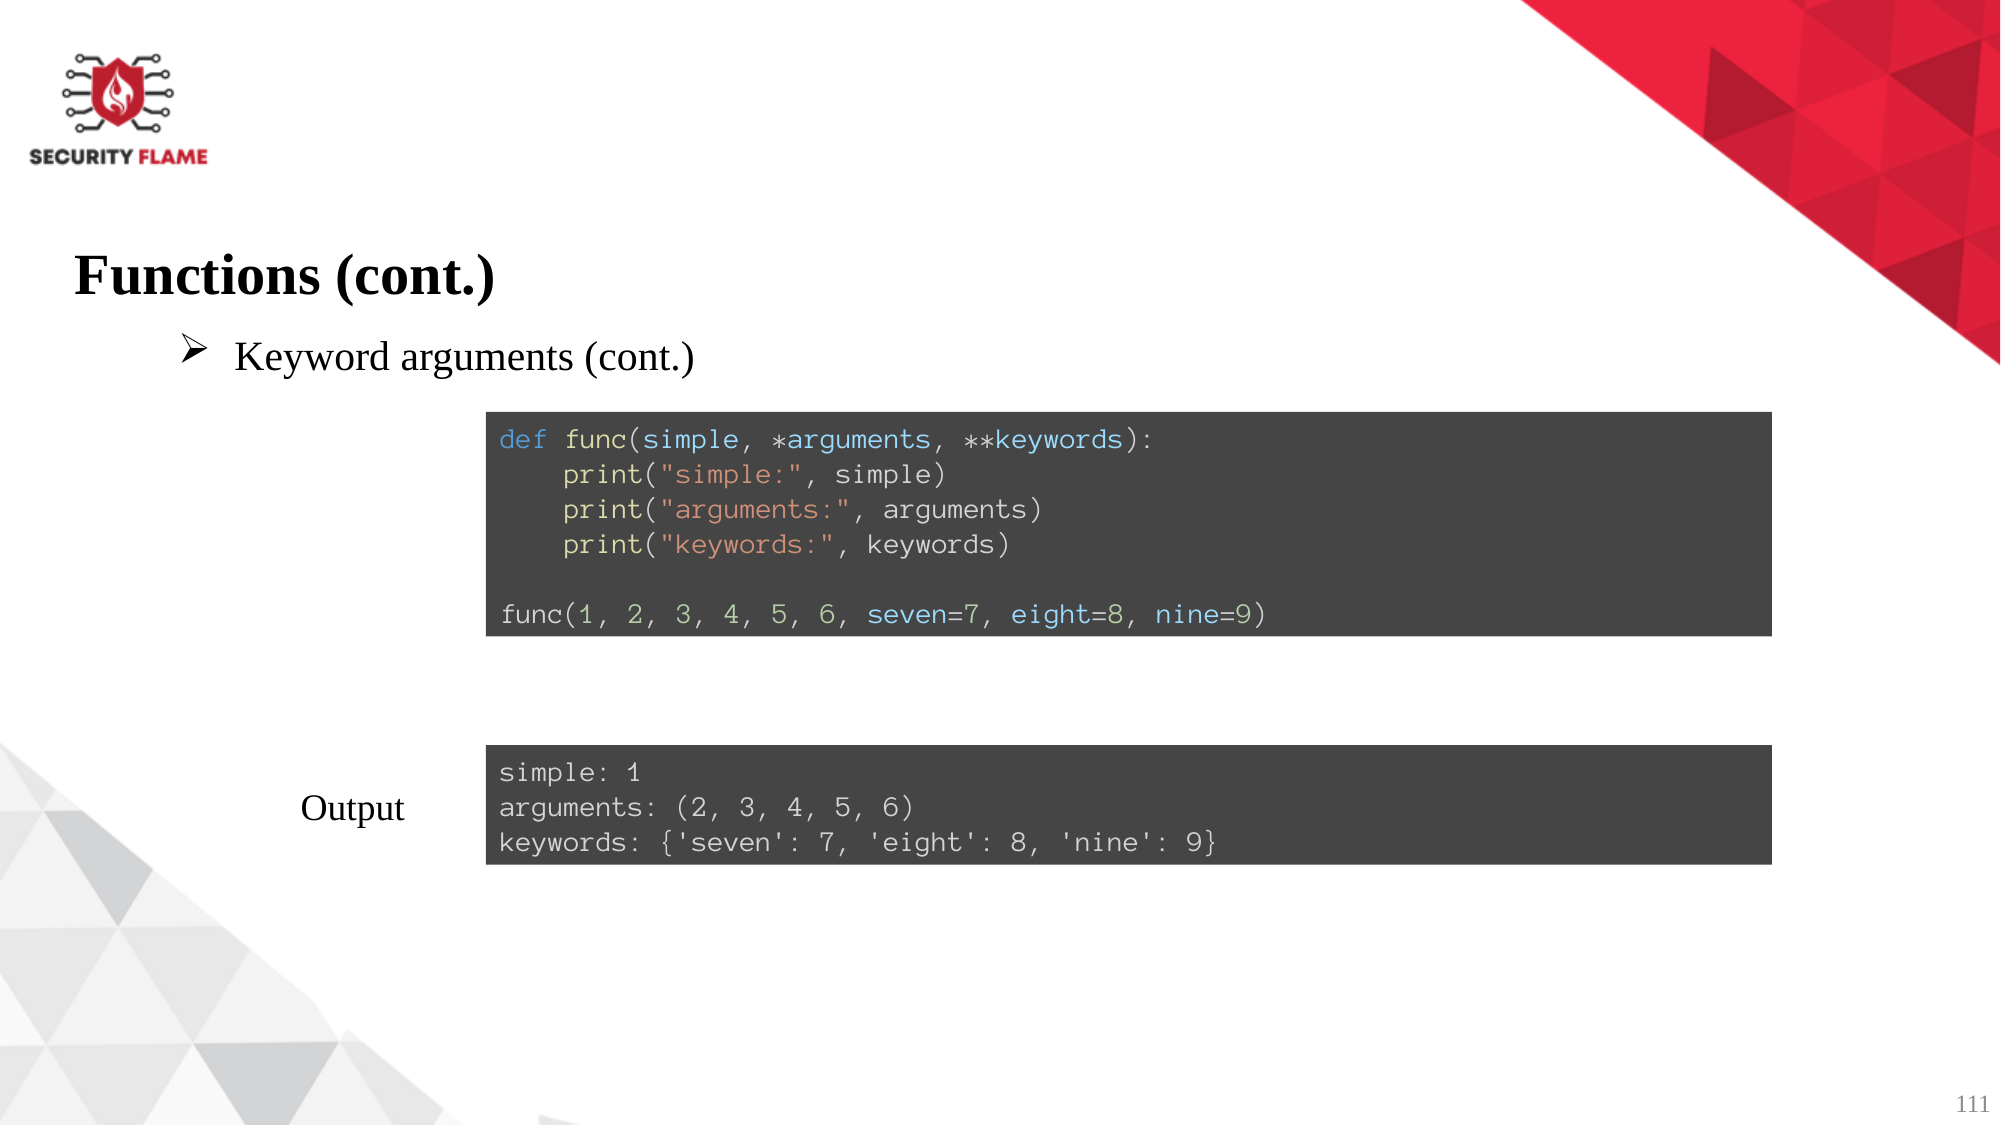

Functions (cont.)
Keyword arguments (cont.)
def func(simple, *arguments, **keywords):
    print("simple:", simple)
    print("arguments:", arguments)
    print("keywords:", keywords)
func(1, 2, 3, 4, 5, 6, seven=7, eight=8, nine=9)
simple: 1
arguments: (2, 3, 4, 5, 6)
keywords: {'seven': 7, 'eight': 8, 'nine': 9}
Output
111